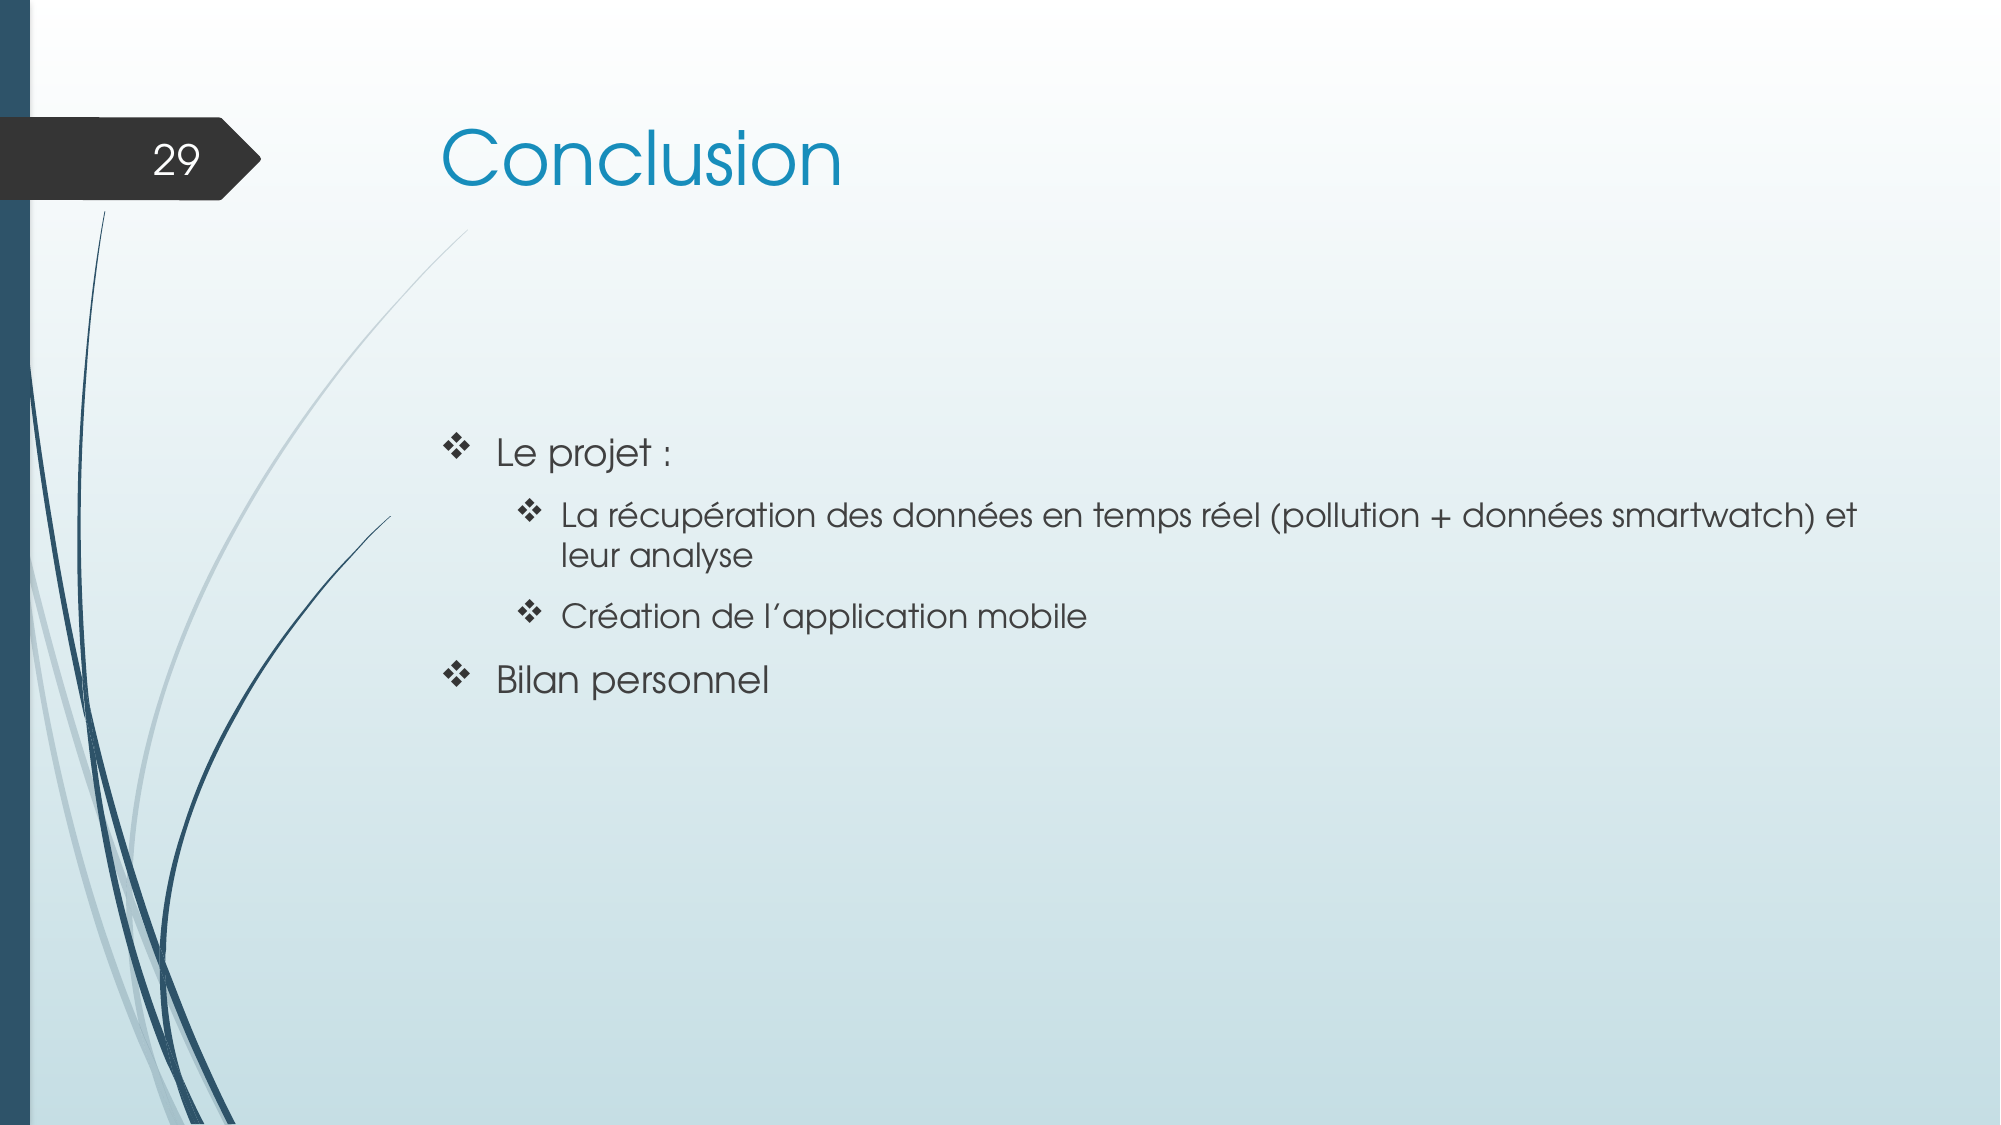

# Conclusion
29
Le projet :
La récupération des données en temps réel (pollution + données smartwatch) et leur analyse
Création de l’application mobile
Bilan personnel